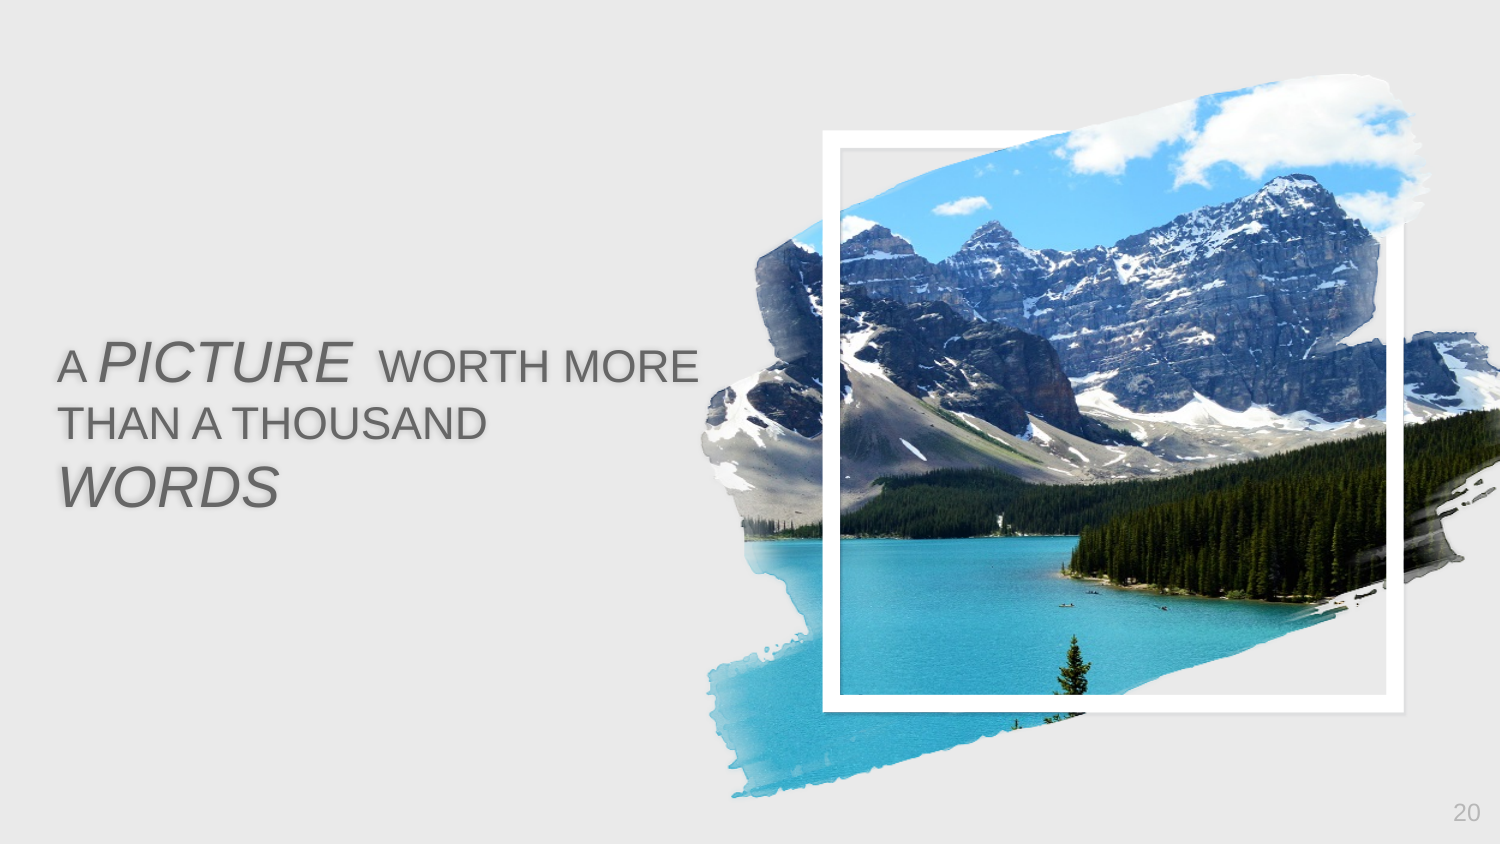

# A PICTURE  WORTH MORE THAN A THOUSAND WORDS
20